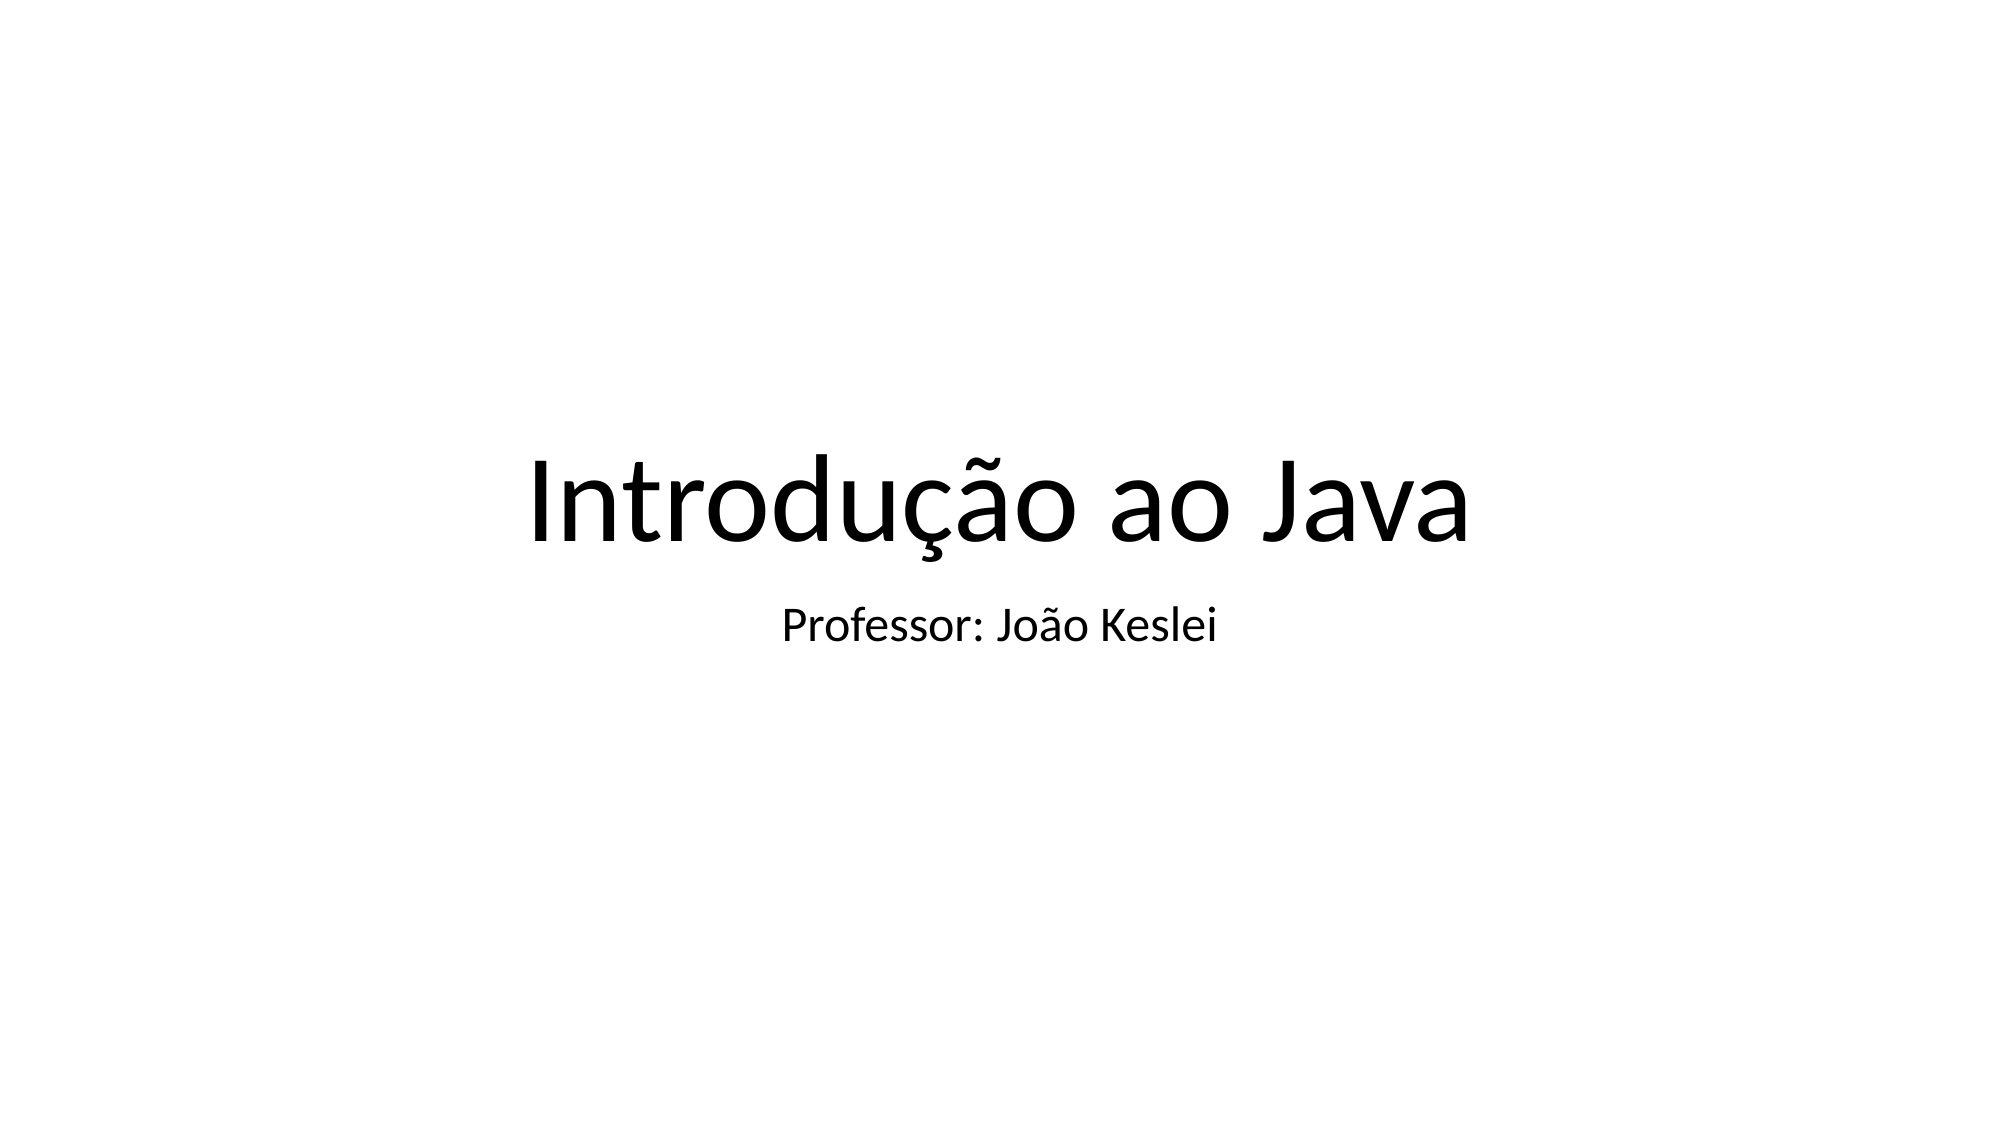

# Introdução ao Java
Professor: João Keslei